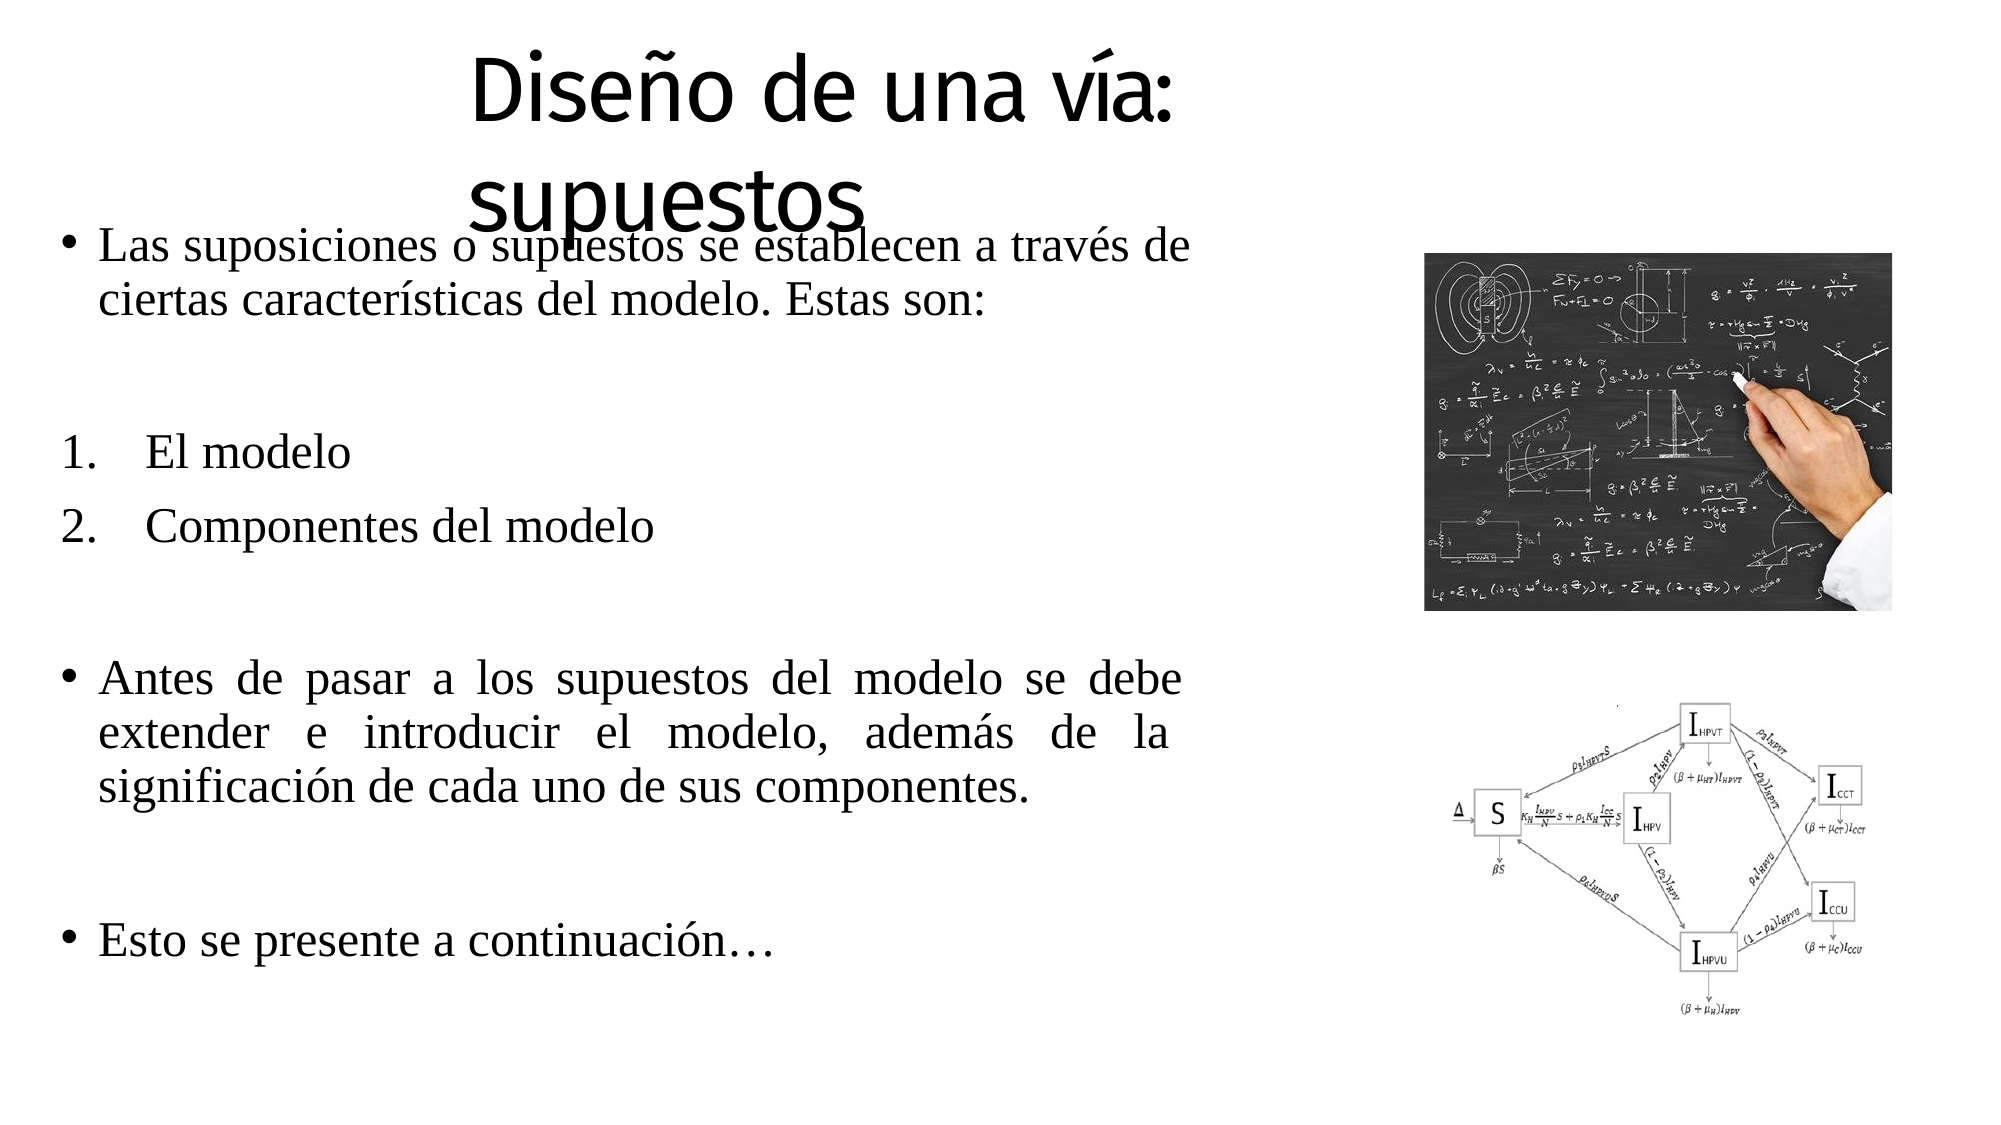

# Diseño de una vía: supuestos
Las suposiciones o supuestos se establecen a través de  ciertas características del modelo. Estas son:

El modelo
Componentes del modelo

Antes de pasar a los supuestos del modelo se debe  extender e introducir el modelo, además de la  significación de cada uno de sus componentes.

Esto se presente a continuación…